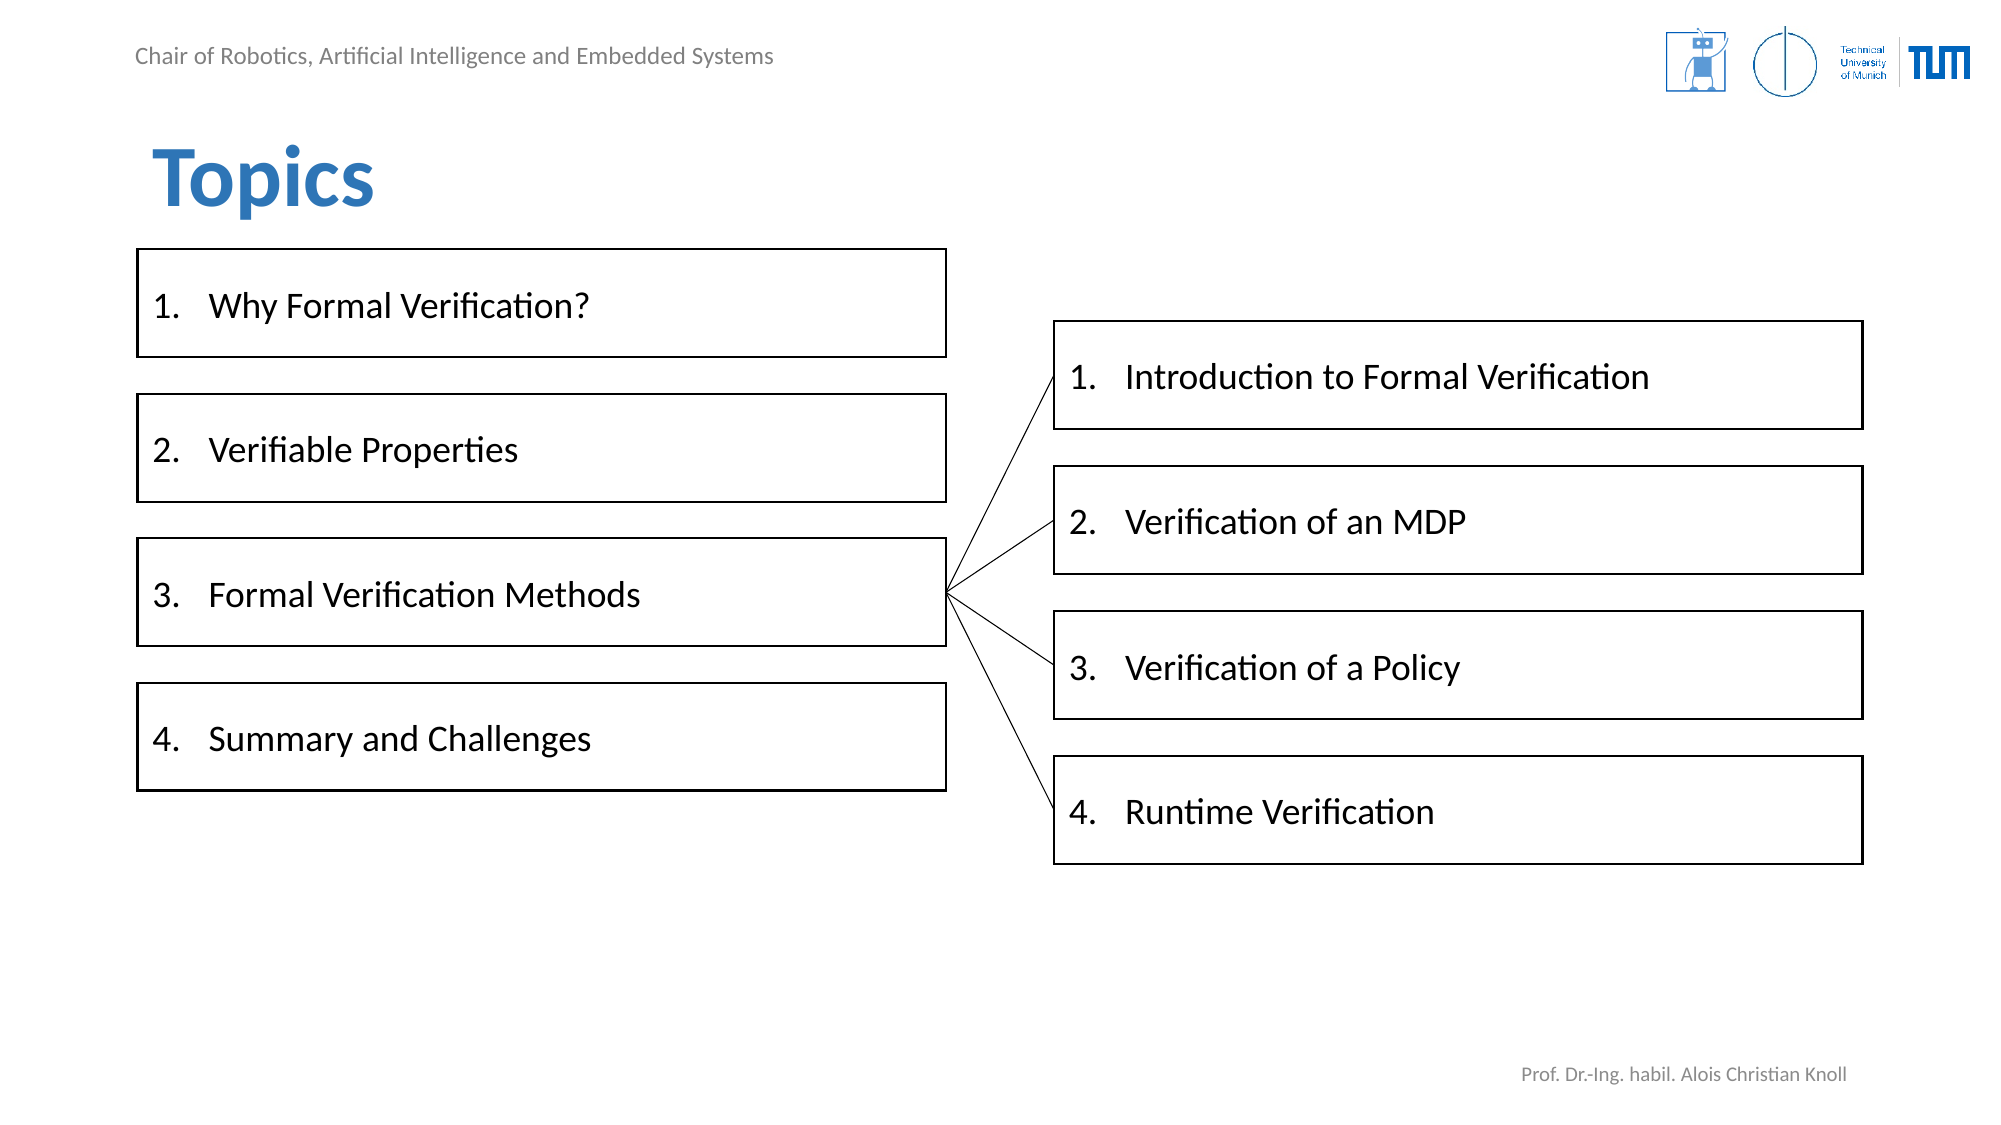

# Topics
Why Formal Verification?
Introduction to Formal Verification
Verifiable Properties
Verification of an MDP
Formal Verification Methods
Verification of a Policy
Summary and Challenges
Runtime Verification

Prof. Dr.-Ing. habil. Alois Christian Knoll